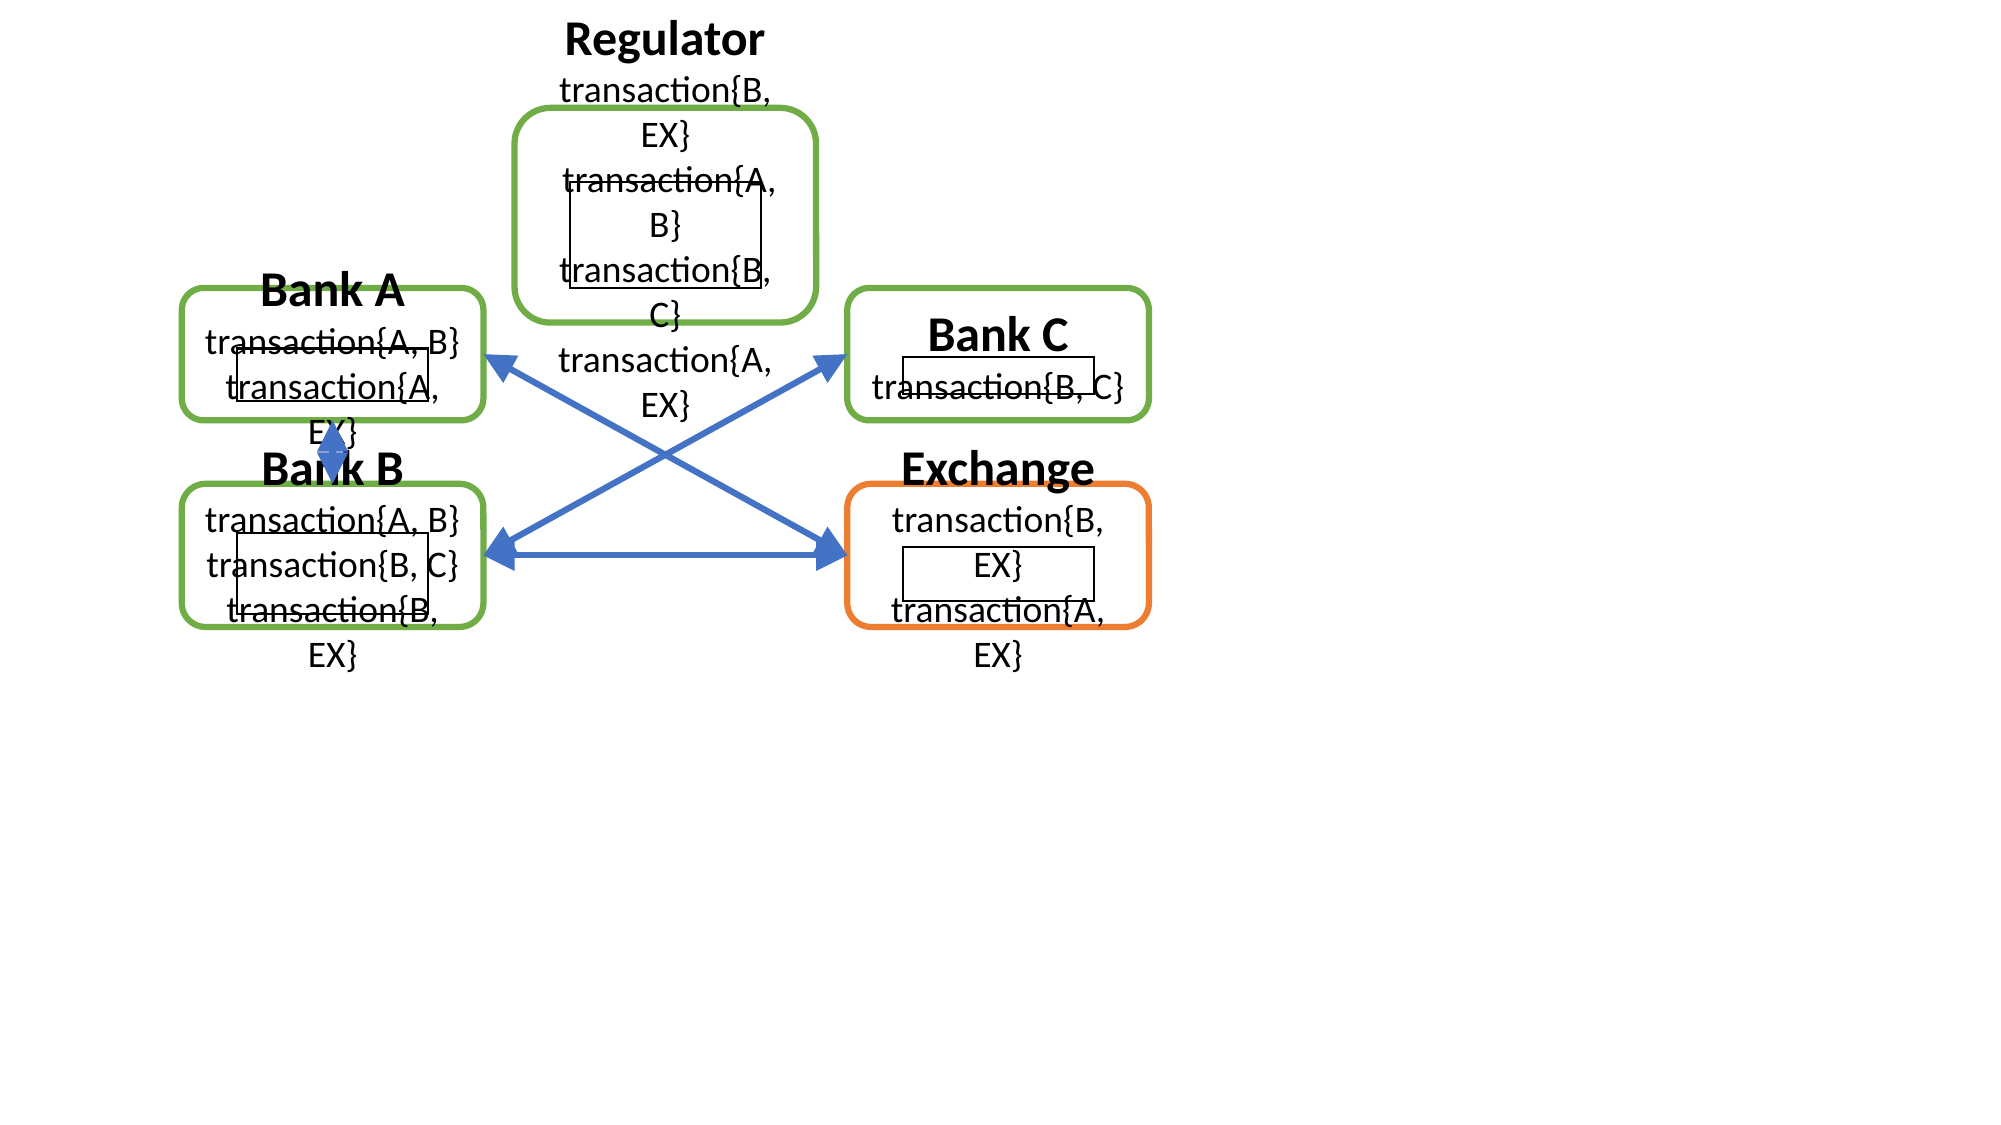

Regulator
transaction{B, EX}
 transaction{A, B}
transaction{B, C}
transaction{A, EX}

Bank A
transaction{A, B}
transaction{A, EX}
Bank C
transaction{B, C}

Bank B
transaction{A, B}
transaction{B, C}
transaction{B, EX}
Exchange
transaction{B, EX}
transaction{A, EX}